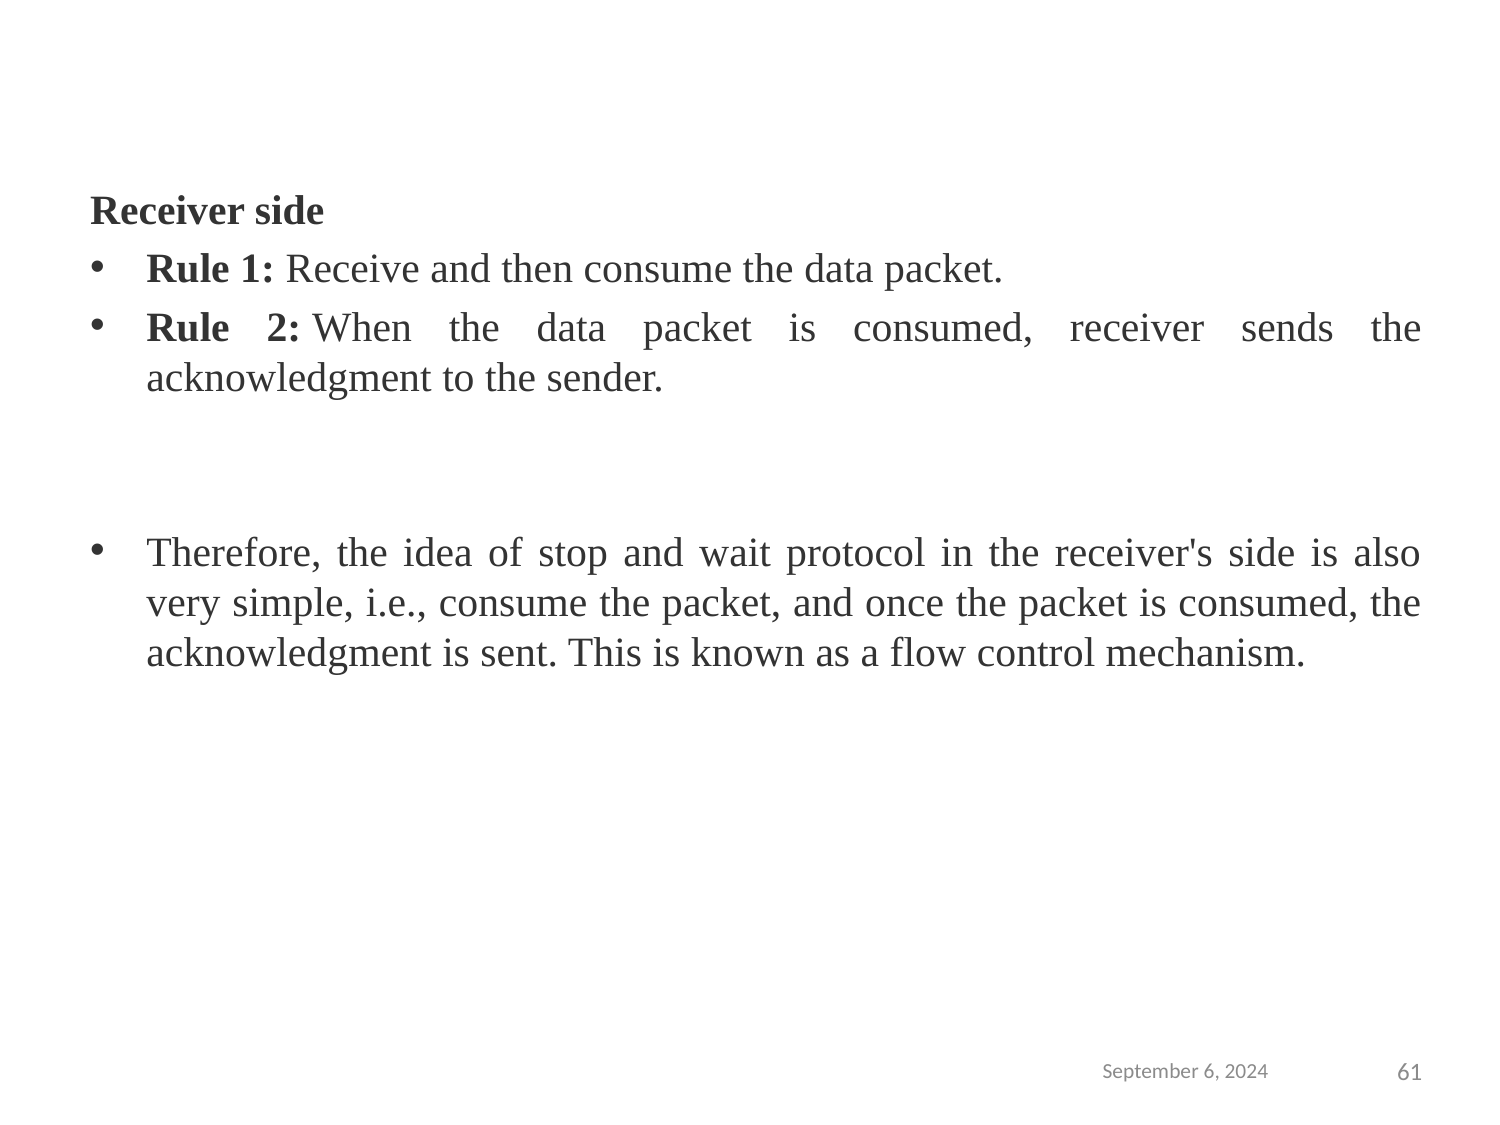

Receiver side
Rule 1: Receive and then consume the data packet.
Rule 2: When the data packet is consumed, receiver sends the acknowledgment to the sender.

Therefore, the idea of stop and wait protocol in the receiver's side is also very simple, i.e., consume the packet, and once the packet is consumed, the acknowledgment is sent. This is known as a flow control mechanism.

September 6, 2024
61